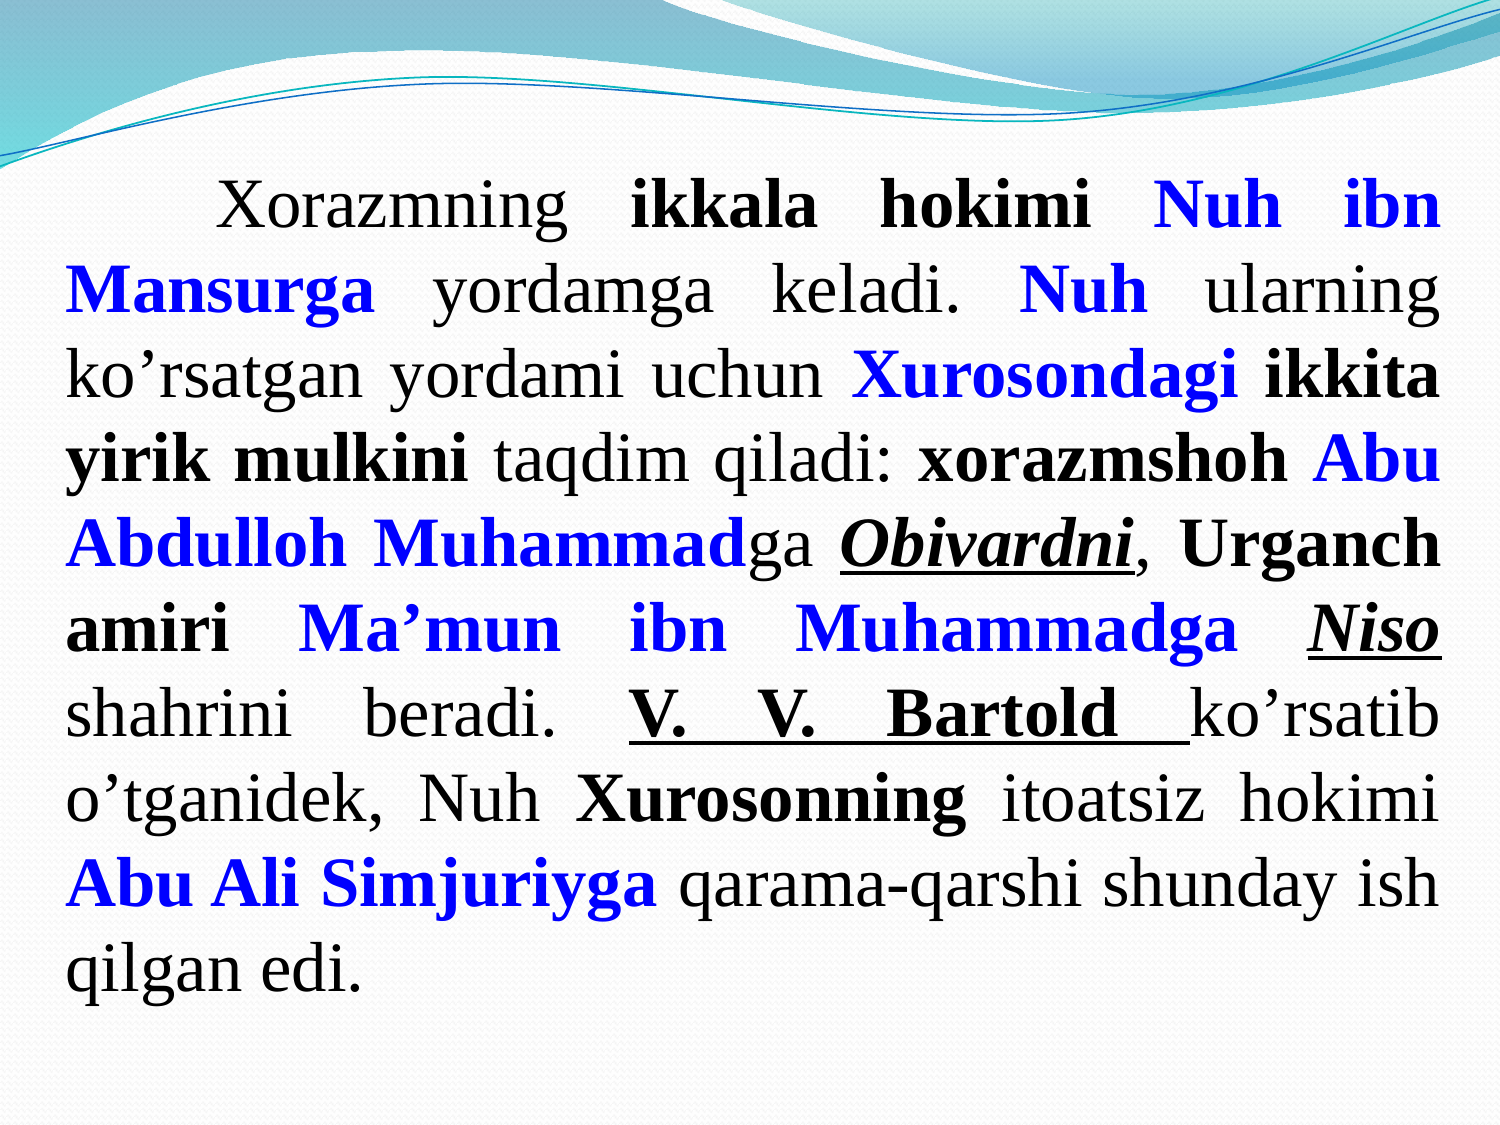

Xorazmning ikkala hokimi Nuh ibn Mansurga yordamga keladi. Nuh ularning ko’rsatgan yordami uchun Xurosondagi ikkita yirik mulkini taqdim qiladi: xorazmshoh Abu Abdulloh Muhammadga Obivardni, Urganch amiri Ma’mun ibn Muhammadga Niso shahrini beradi. V. V. Bartold ko’rsatib o’tganidek, Nuh Xurosonning itoatsiz hokimi Abu Ali Simjuriyga qarama-qarshi shunday ish qilgan edi.